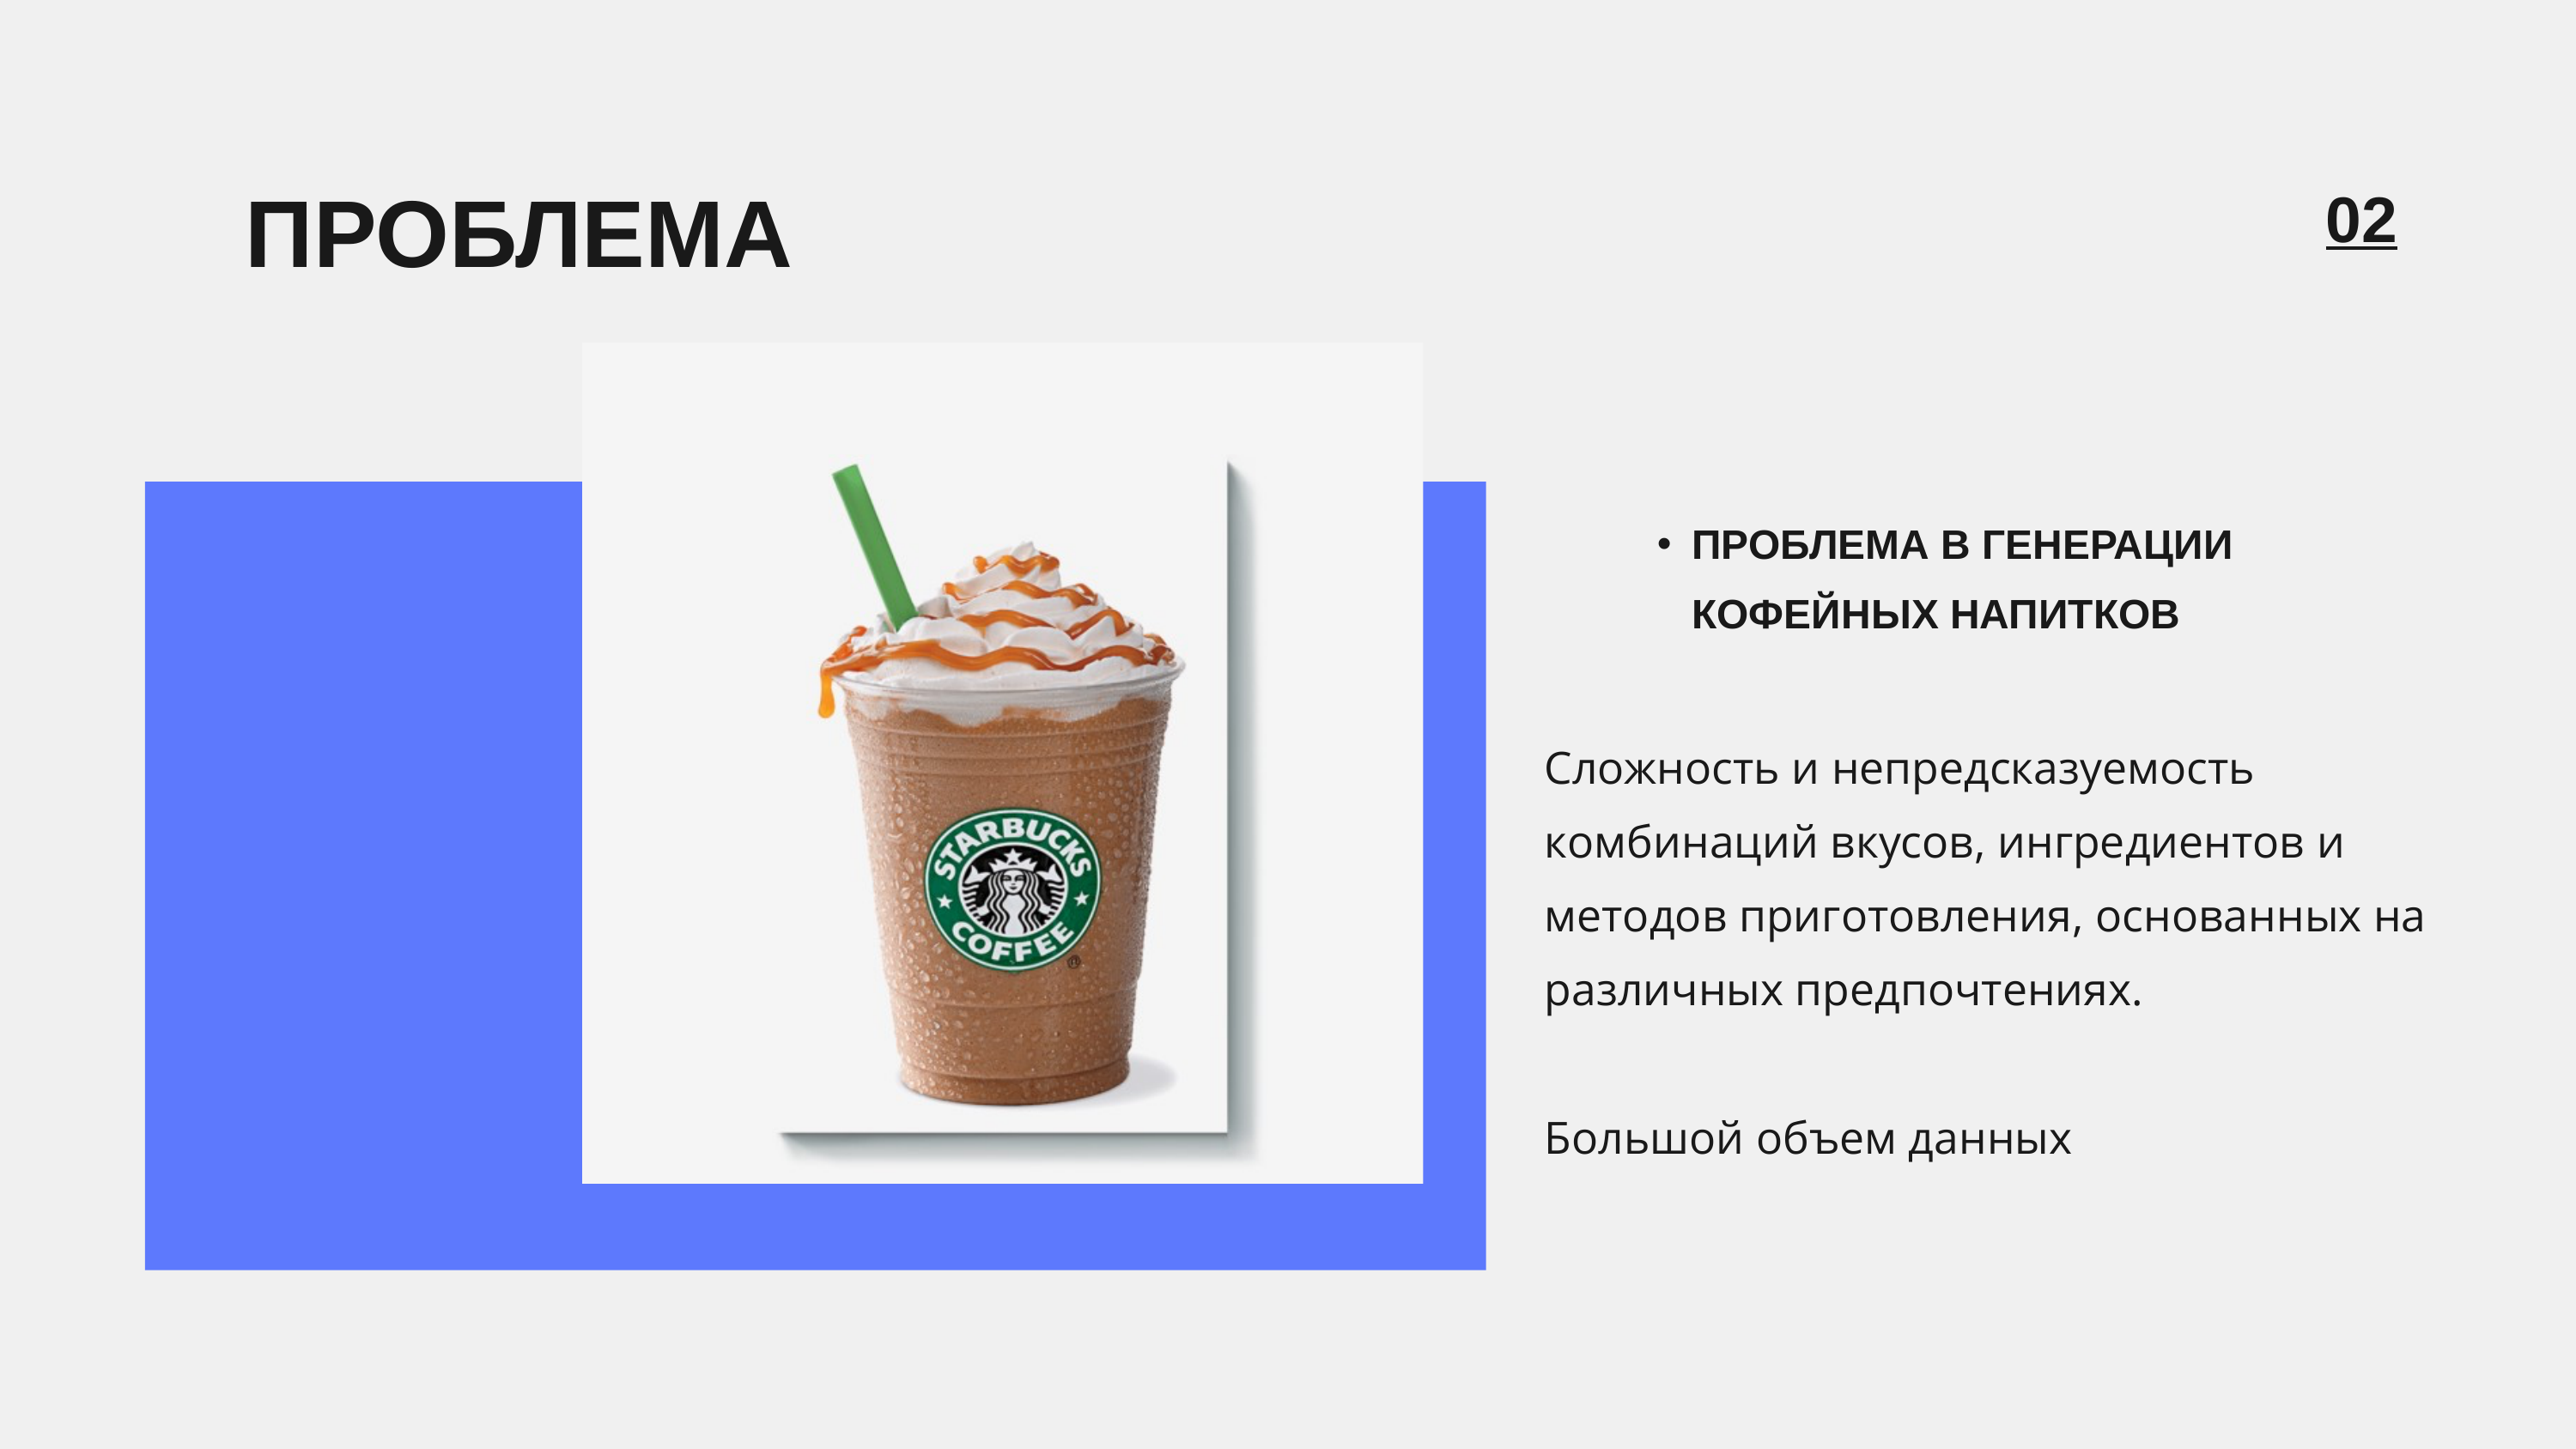

ПРОБЛЕМА
02

ПРОБЛЕМА В ГЕНЕРАЦИИ КОФЕЙНЫХ НАПИТКОВ

Сложность и непредсказуемость комбинаций вкусов, ингредиентов и методов приготовления, основанных на различных предпочтениях.

Большой объем данных